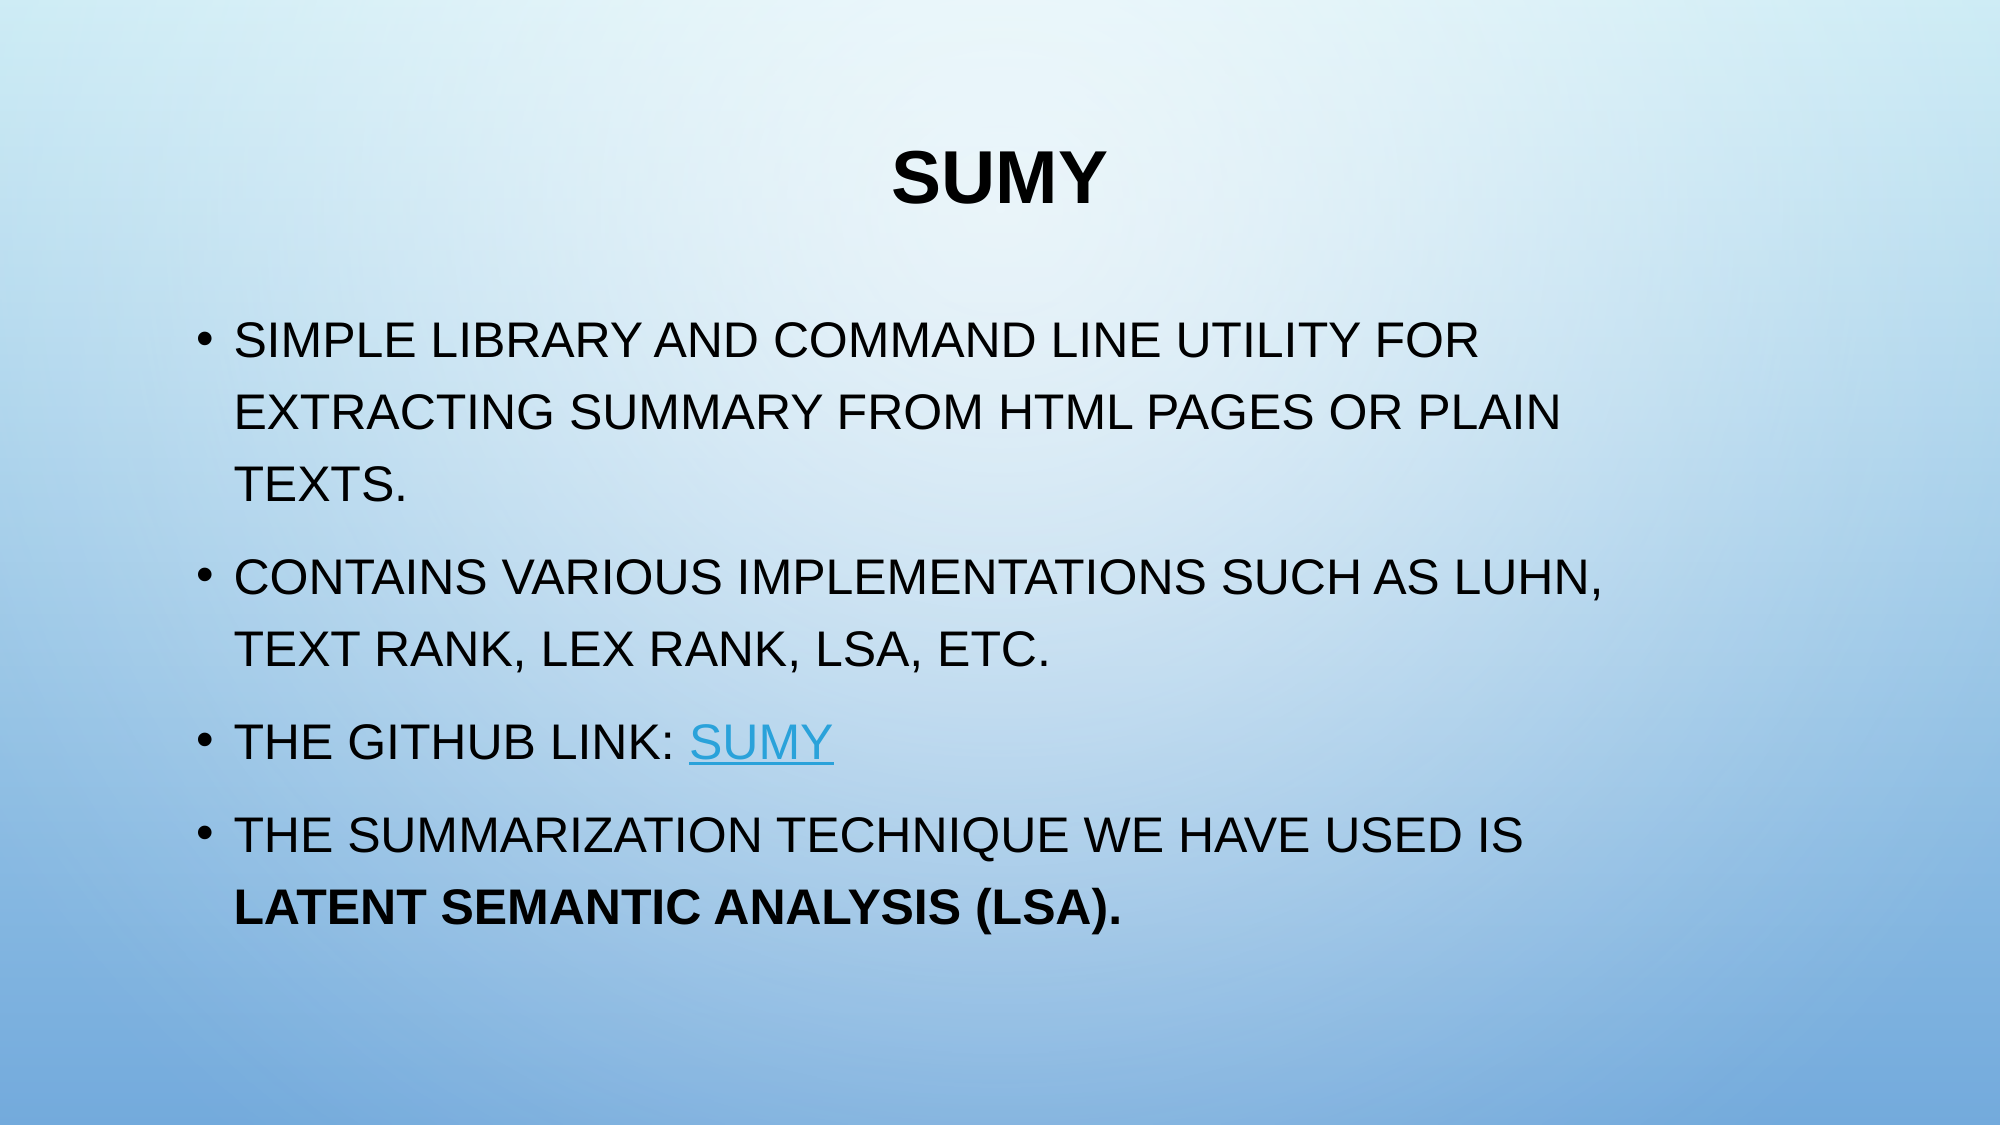

# SUMY
Simple library and command line utility for extracting summary from HTML pages or plain texts.
Contains various implementations such as Luhn, Text Rank, Lex Rank, LSA, etc.
The github link: sumy
The summarization technique we have used is Latent Semantic Analysis (LSA).